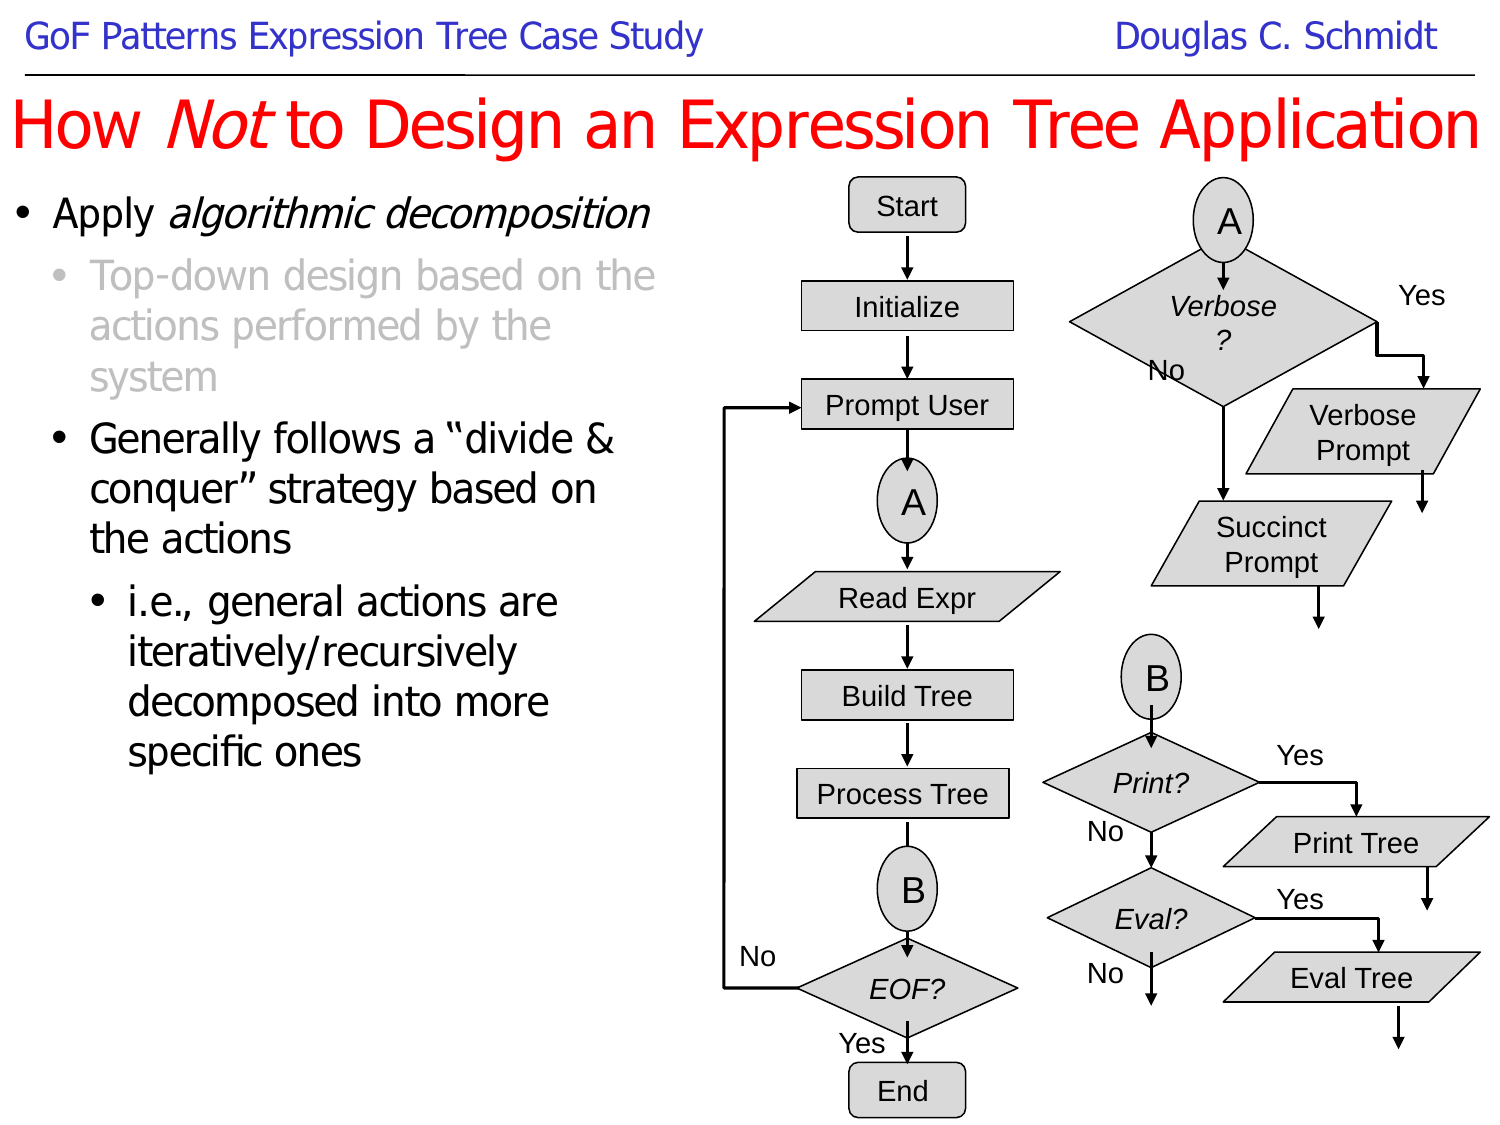

# How Not to Design an Expression Tree Application
Start
Apply algorithmic decomposition
Top-down design based on the actions performed by the system
Generally follows a “divide & conquer” strategy based on the actions
i.e., general actions are iteratively/recursively decomposed into more specific ones

A
Yes
Initialize
Verbose?
No
Prompt User
Verbose
Prompt

A
Succinct
Prompt
Read Expr
B
Build Tree
Yes
Print?
Process Tree
No
Print Tree
B
Yes
Eval?
No
No
Eval Tree
EOF?
Yes

End